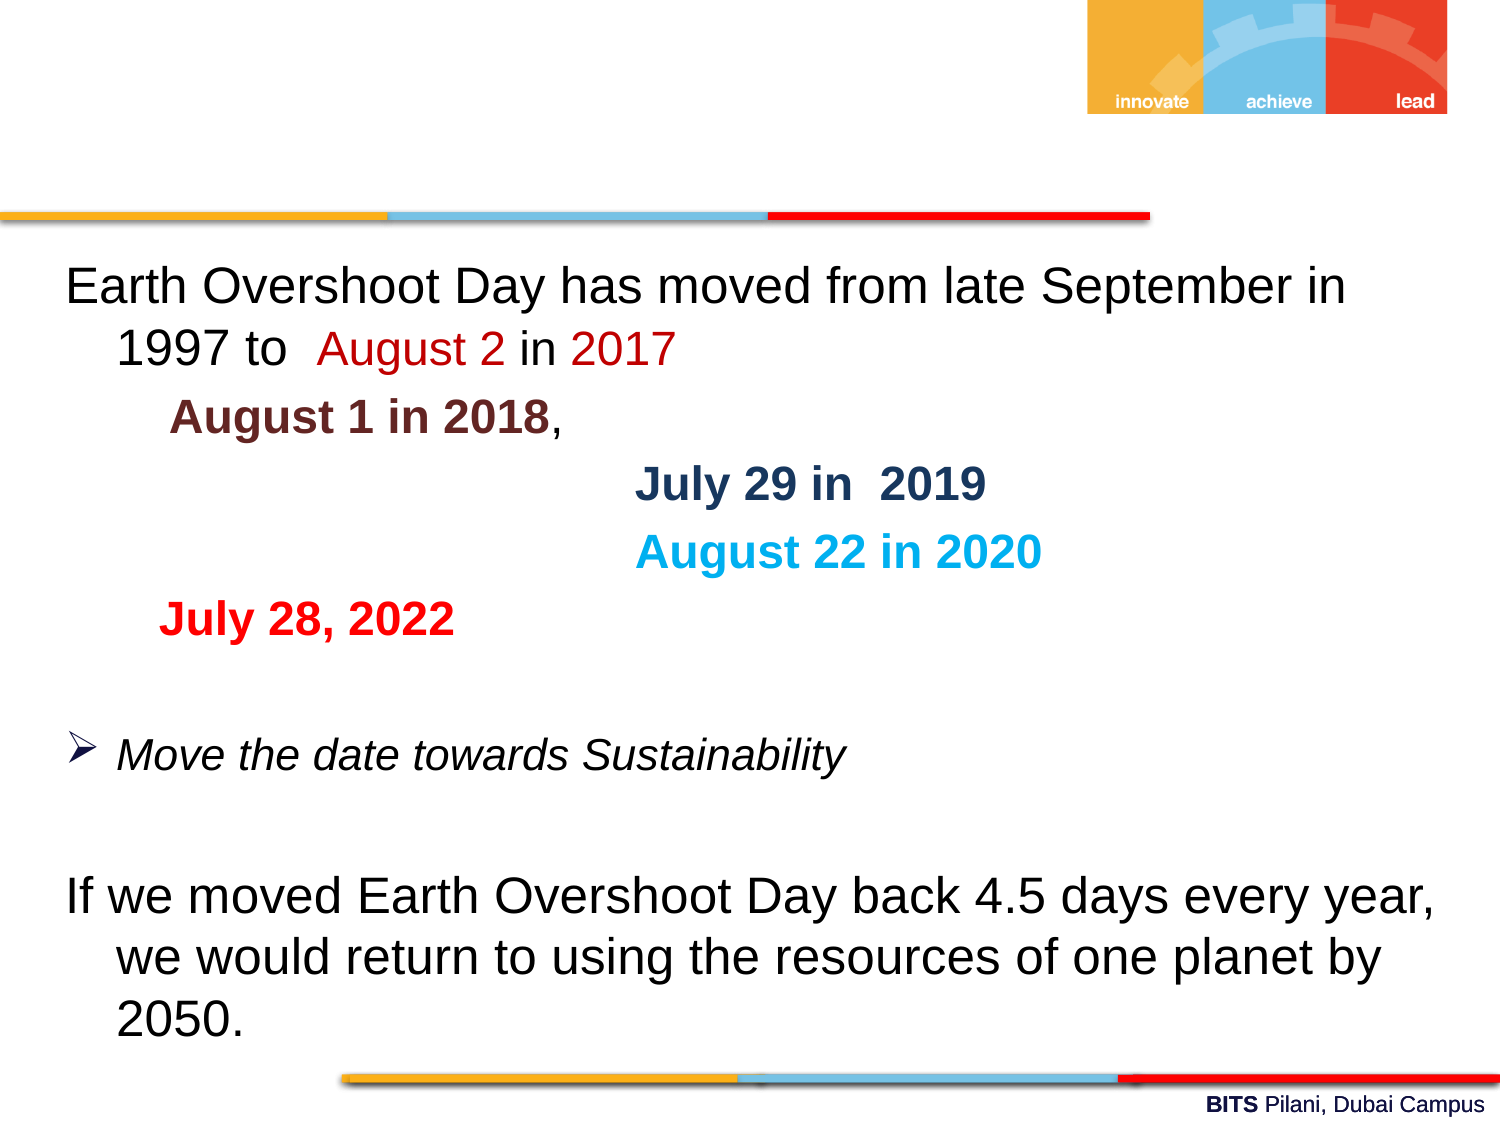

Earth Overshoot Day has moved from late September in 1997 to  August 2 in 2017
 					    August 1 in 2018,
                                           July 29 in  2019
                                           August 22 in 2020
					    July 28, 2022

Move the date towards Sustainability

If we moved Earth Overshoot Day back 4.5 days every year, we would return to using the resources of one planet by 2050.